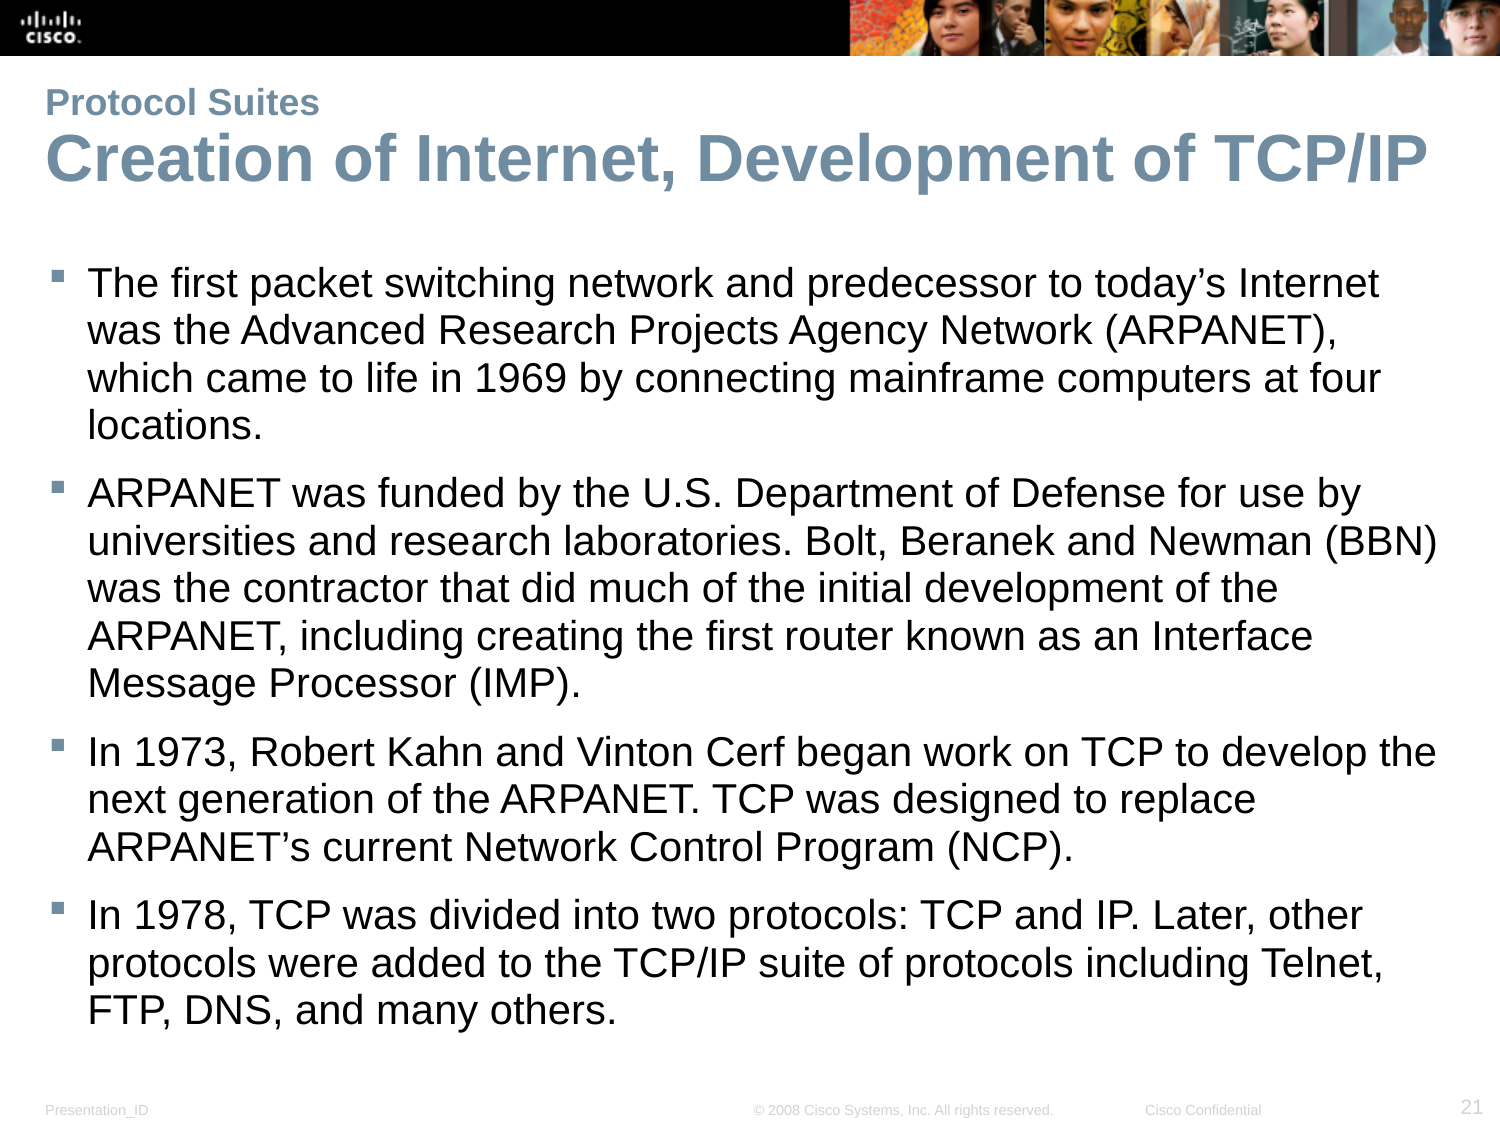

# Protocol Suites Creation of Internet, Development of TCP/IP
The first packet switching network and predecessor to today’s Internet was the Advanced Research Projects Agency Network (ARPANET), which came to life in 1969 by connecting mainframe computers at four locations.
ARPANET was funded by the U.S. Department of Defense for use by universities and research laboratories. Bolt, Beranek and Newman (BBN) was the contractor that did much of the initial development of the ARPANET, including creating the first router known as an Interface Message Processor (IMP).
In 1973, Robert Kahn and Vinton Cerf began work on TCP to develop the next generation of the ARPANET. TCP was designed to replace ARPANET’s current Network Control Program (NCP).
In 1978, TCP was divided into two protocols: TCP and IP. Later, other protocols were added to the TCP/IP suite of protocols including Telnet, FTP, DNS, and many others.